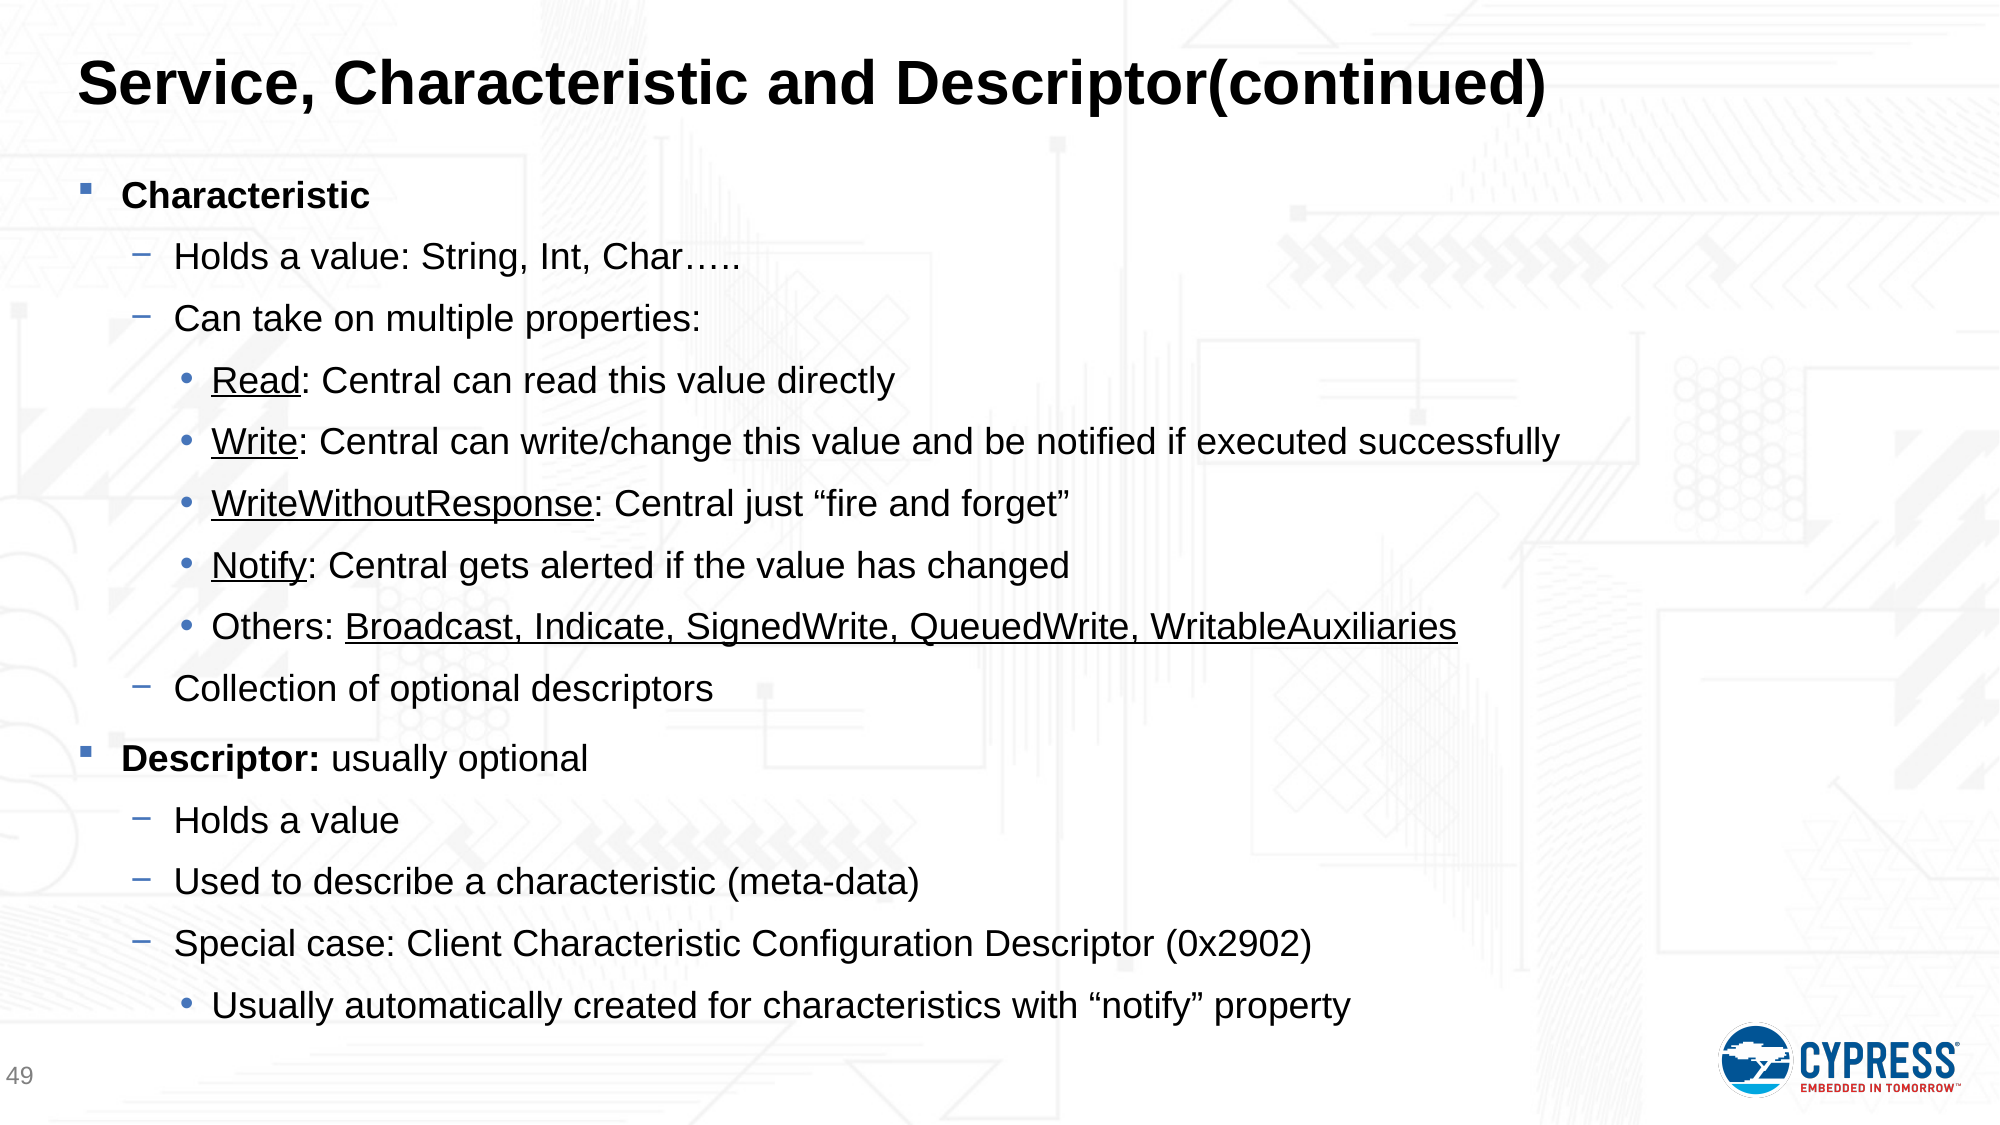

# Service, Characteristic and Descriptor(continued)
Characteristic
Holds a value: String, Int, Char…..
Can take on multiple properties:
Read: Central can read this value directly
Write: Central can write/change this value and be notified if executed successfully
WriteWithoutResponse: Central just “fire and forget”
Notify: Central gets alerted if the value has changed
Others: Broadcast, Indicate, SignedWrite, QueuedWrite, WritableAuxiliaries
Collection of optional descriptors
Descriptor: usually optional
Holds a value
Used to describe a characteristic (meta-data)
Special case: Client Characteristic Configuration Descriptor (0x2902)
Usually automatically created for characteristics with “notify” property